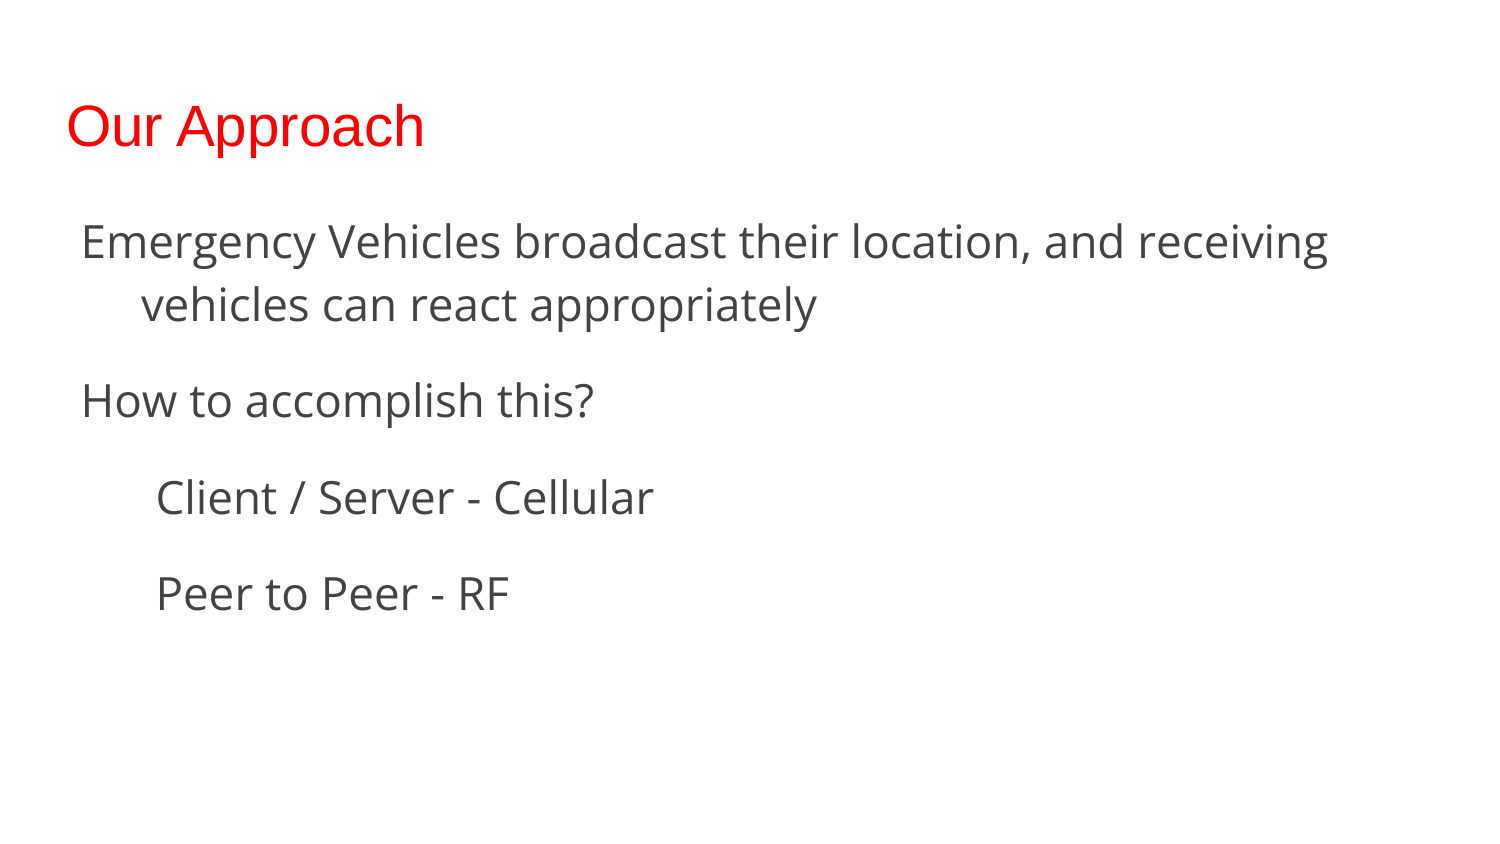

# Our Approach
Emergency Vehicles broadcast their location, and receiving vehicles can react appropriately
How to accomplish this?
Client / Server - Cellular
Peer to Peer - RF